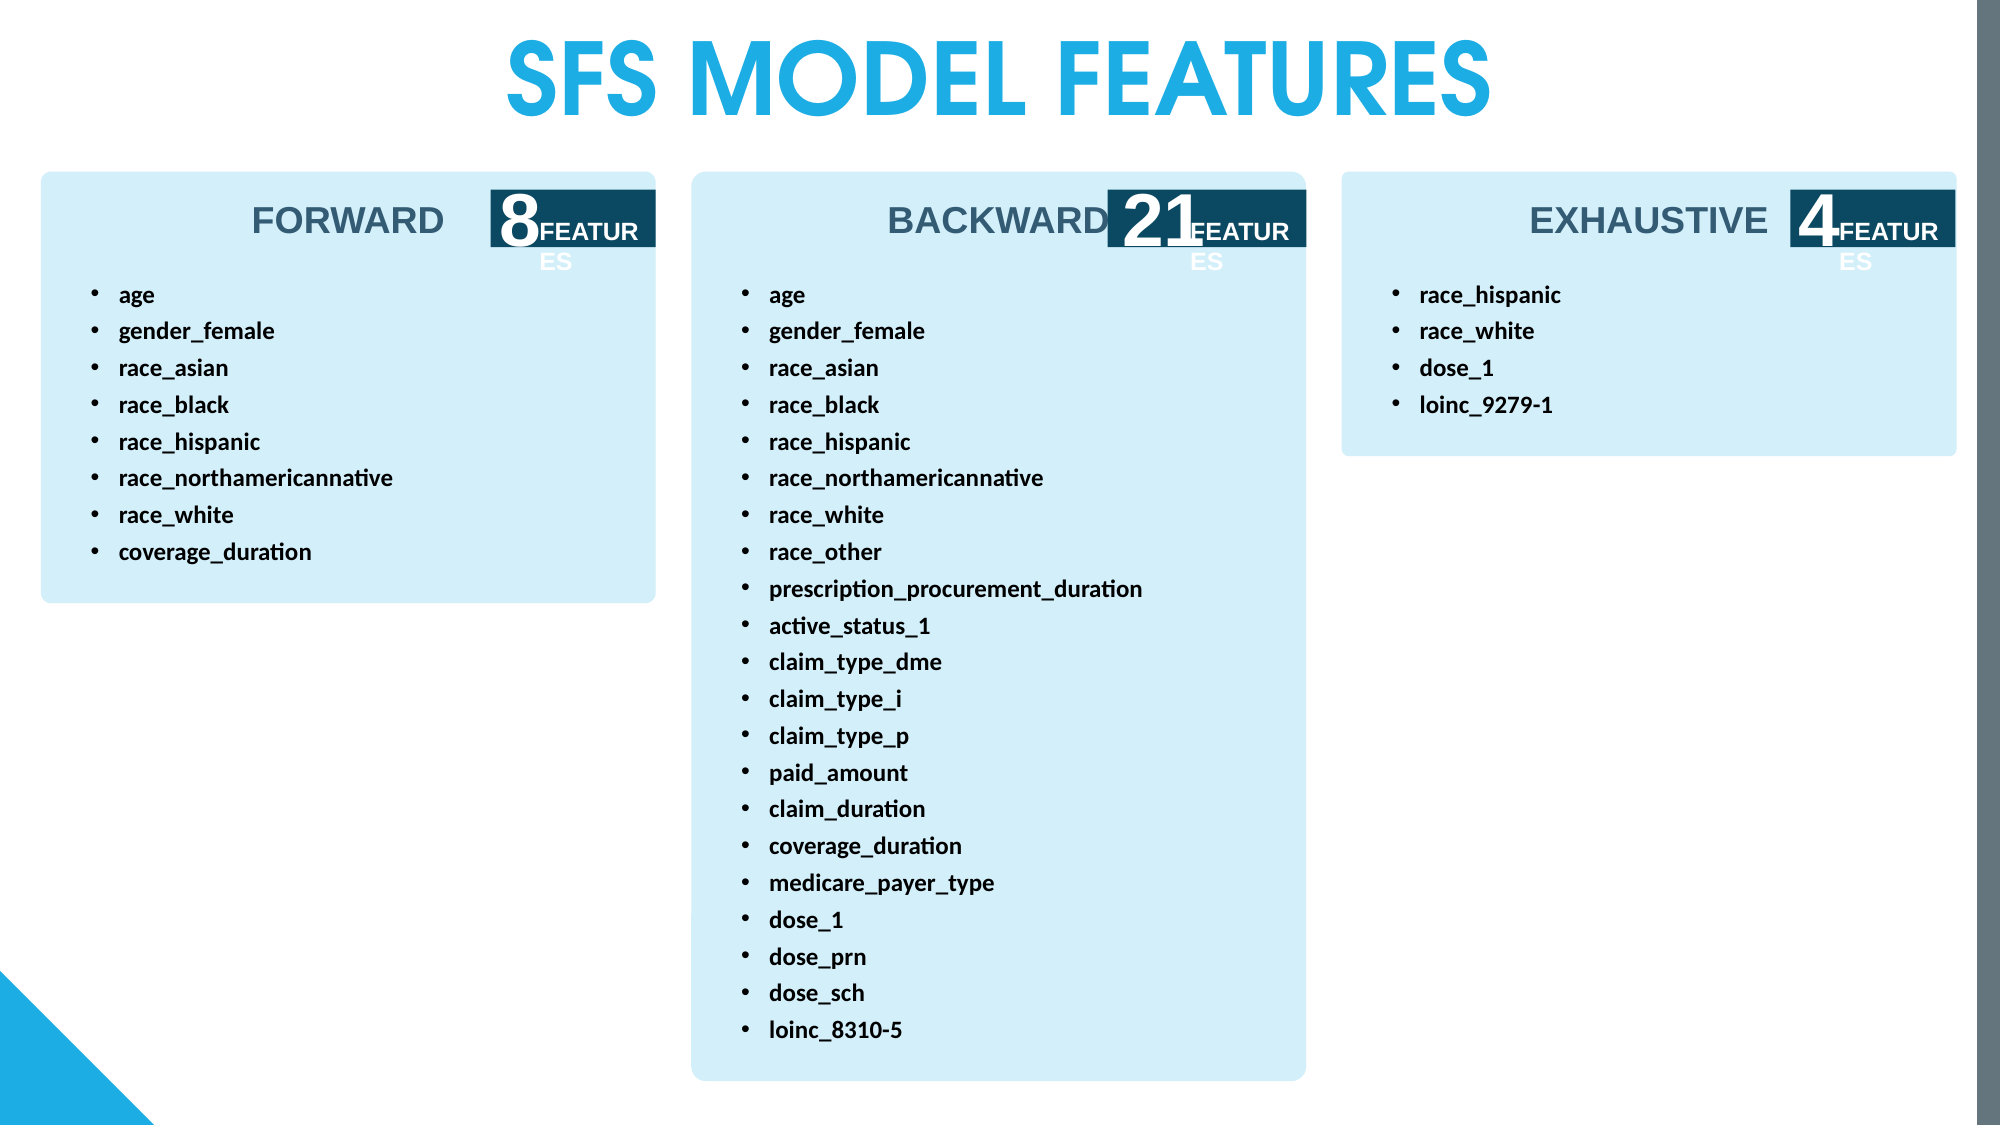

SFS MODEL FEATURES
8
FEATURES

21
FEATURES

4
FEATURES

FORWARD
BACKWARD
EXHAUSTIVE
age
age
race_hispanic
gender_female
gender_female
race_white
race_asian
race_asian
dose_1
race_black
race_black
loinc_9279-1
race_hispanic
race_hispanic
race_northamericannative
race_northamericannative
race_white
race_white
coverage_duration
race_other
prescription_procurement_duration
active_status_1
claim_type_dme
claim_type_i
claim_type_p
paid_amount
claim_duration
coverage_duration
medicare_payer_type
dose_1
dose_prn

dose_sch
loinc_8310-5